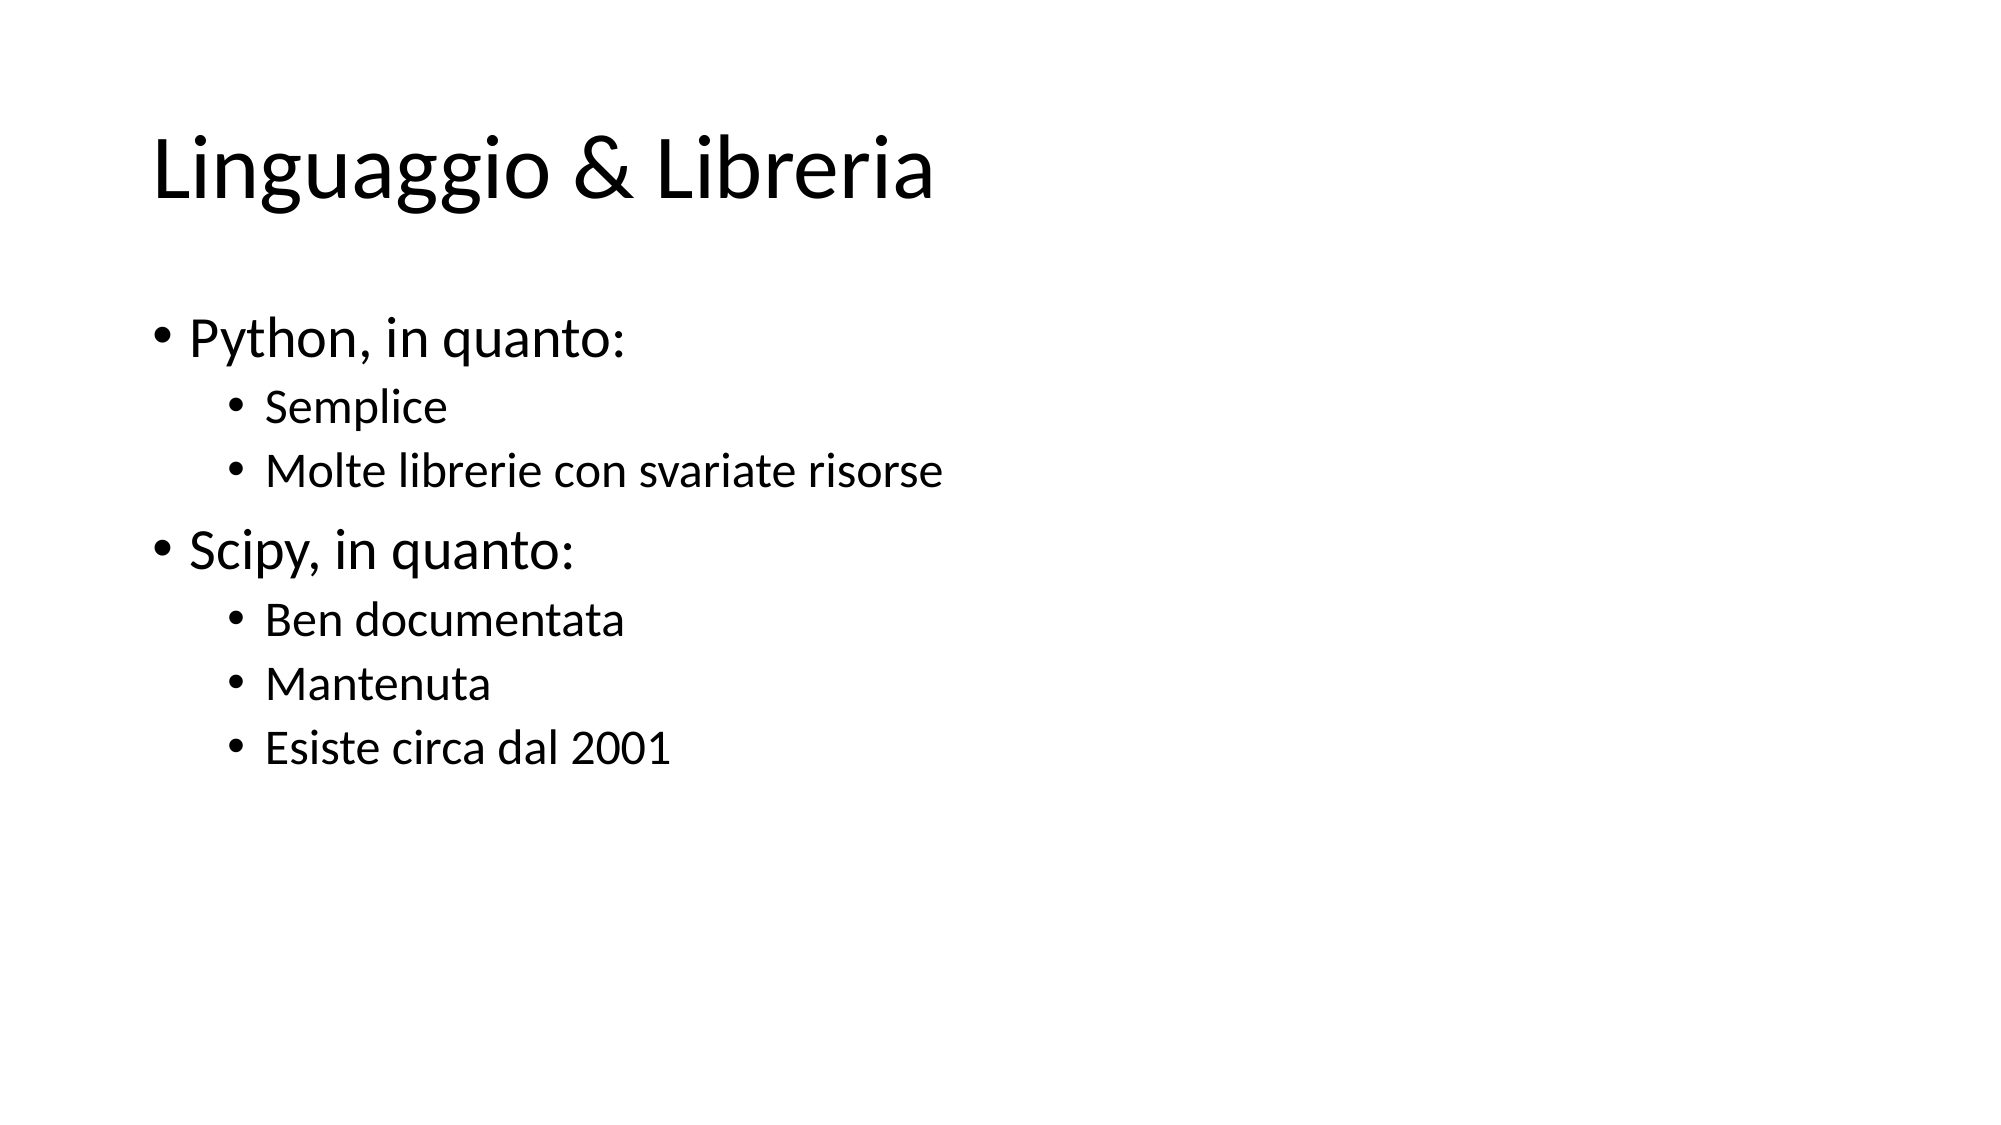

# Linguaggio & Libreria
Python, in quanto:
Semplice
Molte librerie con svariate risorse
Scipy, in quanto:
Ben documentata
Mantenuta
Esiste circa dal 2001